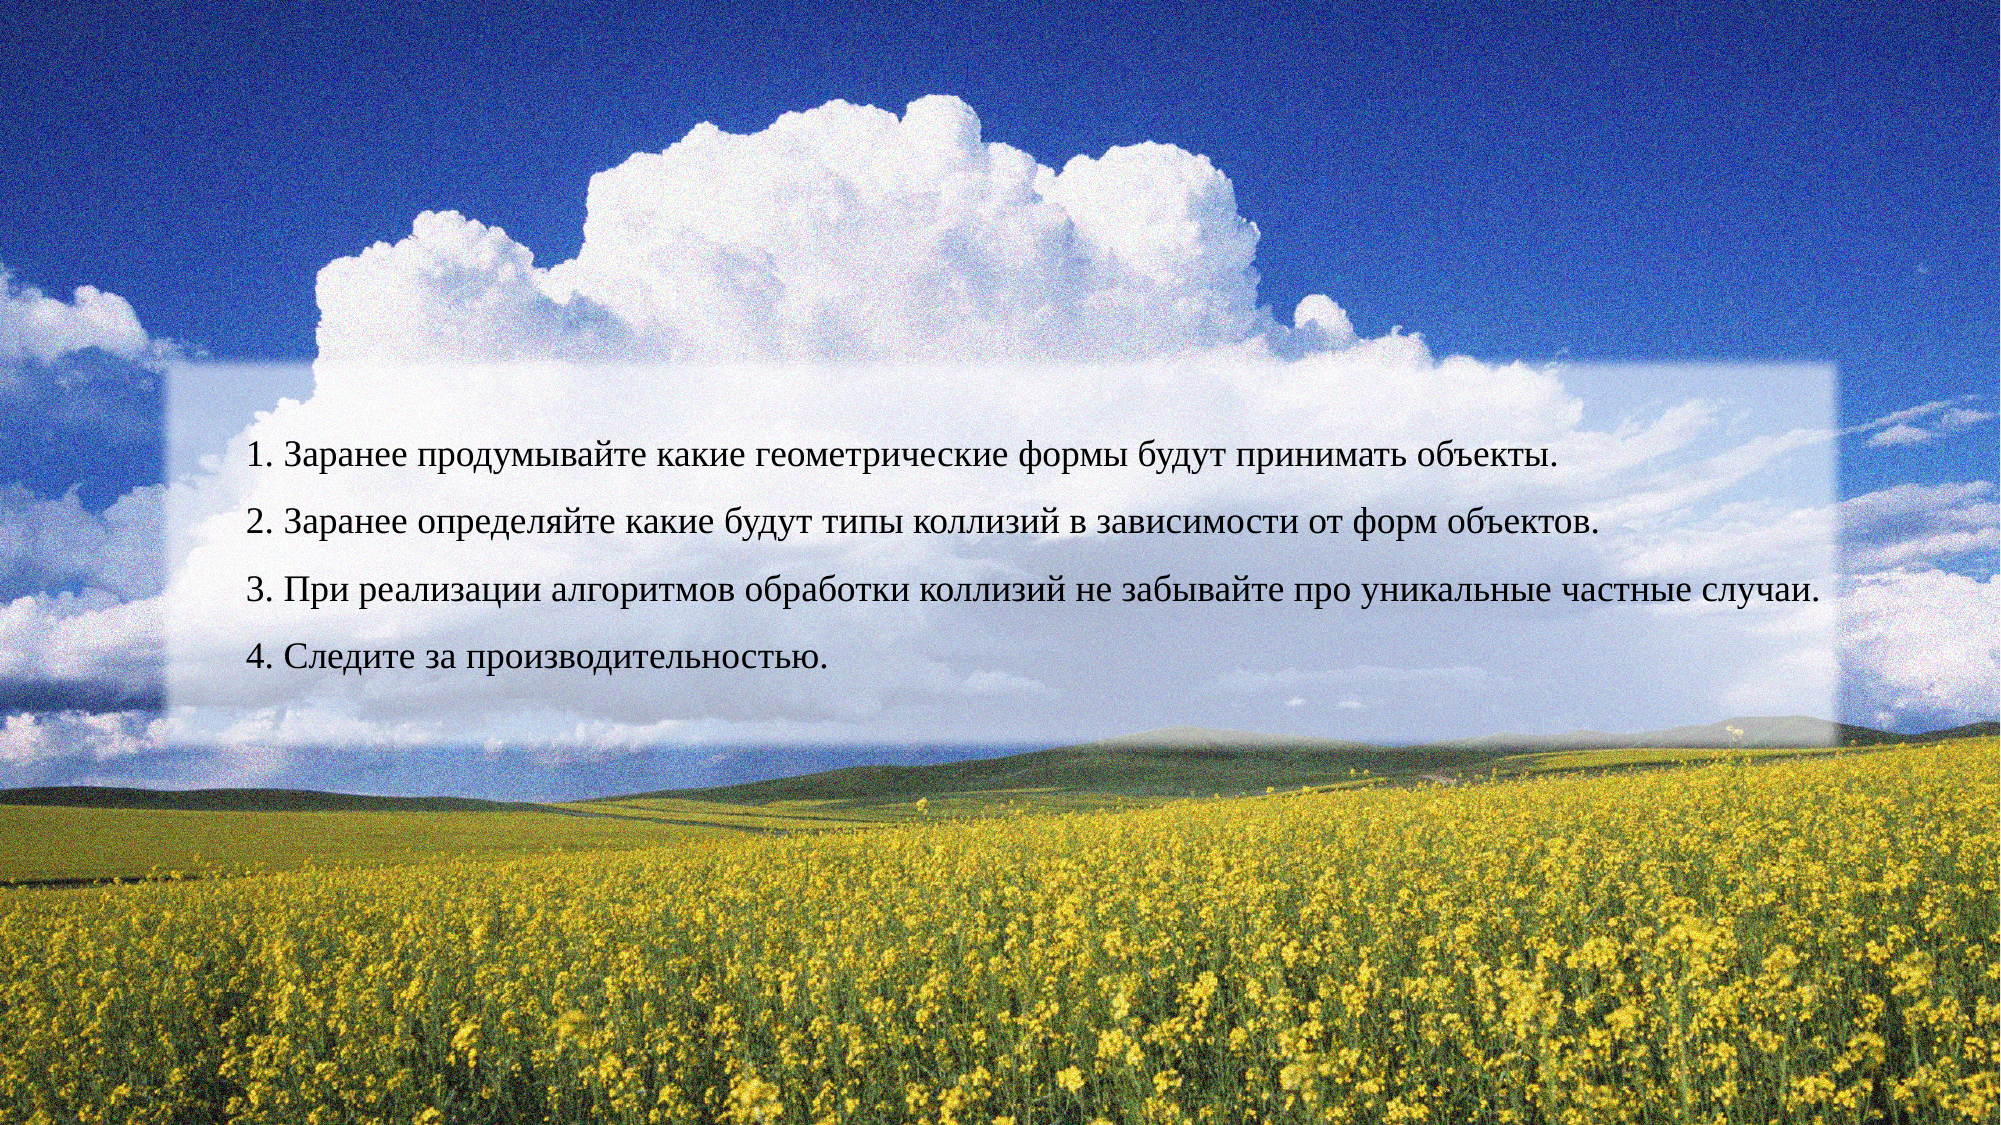

1. Заранее продумывайте какие геометрические формы будут принимать объекты.
2. Заранее определяйте какие будут типы коллизий в зависимости от форм объектов.
3. При реализации алгоритмов обработки коллизий не забывайте про уникальные частные случаи.
4. Следите за производительностью.